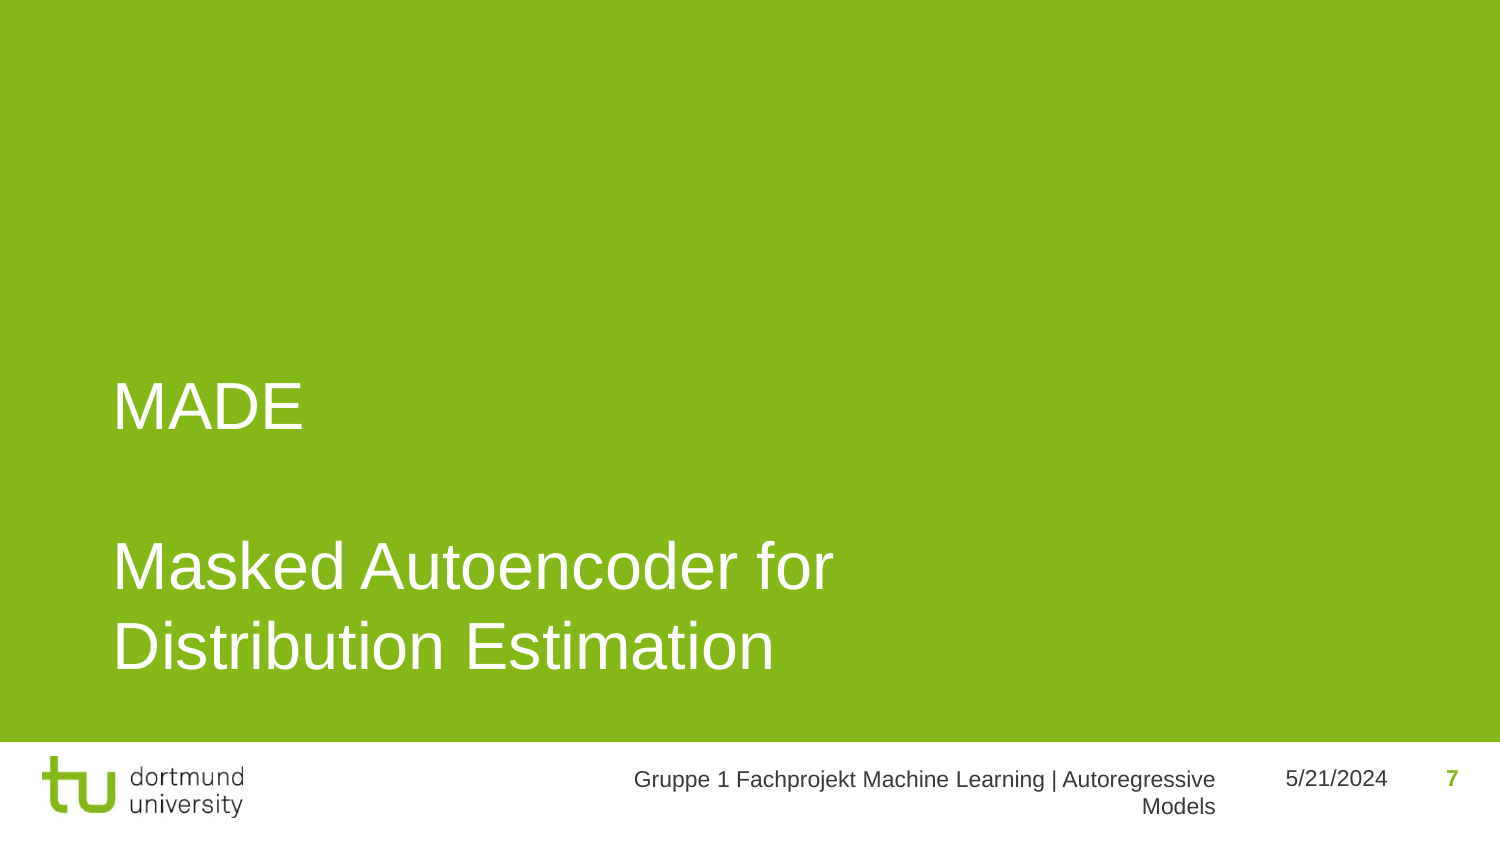

MADE

Masked Autoencoder for Distribution Estimation
7
5/21/2024
Gruppe 1 Fachprojekt Machine Learning | Autoregressive Models